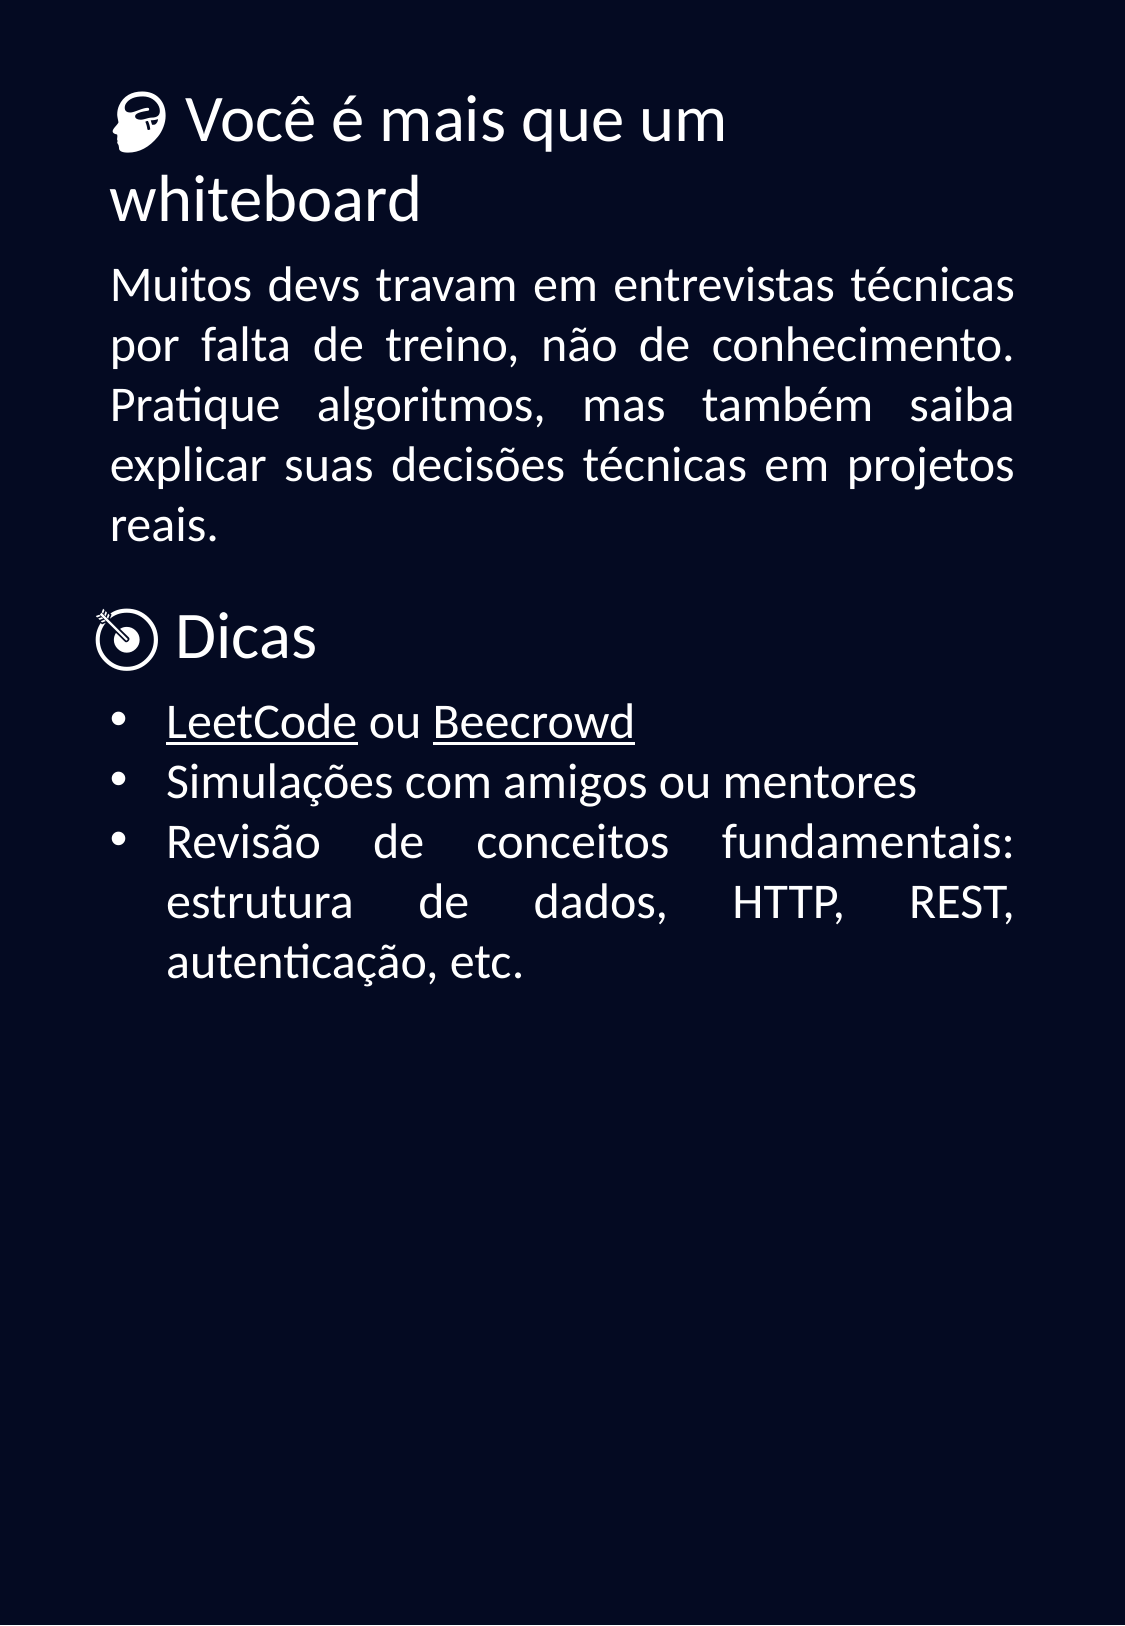

🧠 Você é mais que um whiteboard
Muitos devs travam em entrevistas técnicas por falta de treino, não de conhecimento. Pratique algoritmos, mas também saiba explicar suas decisões técnicas em projetos reais.
🎯 Dicas
LeetCode ou Beecrowd
Simulações com amigos ou mentores
Revisão de conceitos fundamentais: estrutura de dados, HTTP, REST, autenticação, etc.